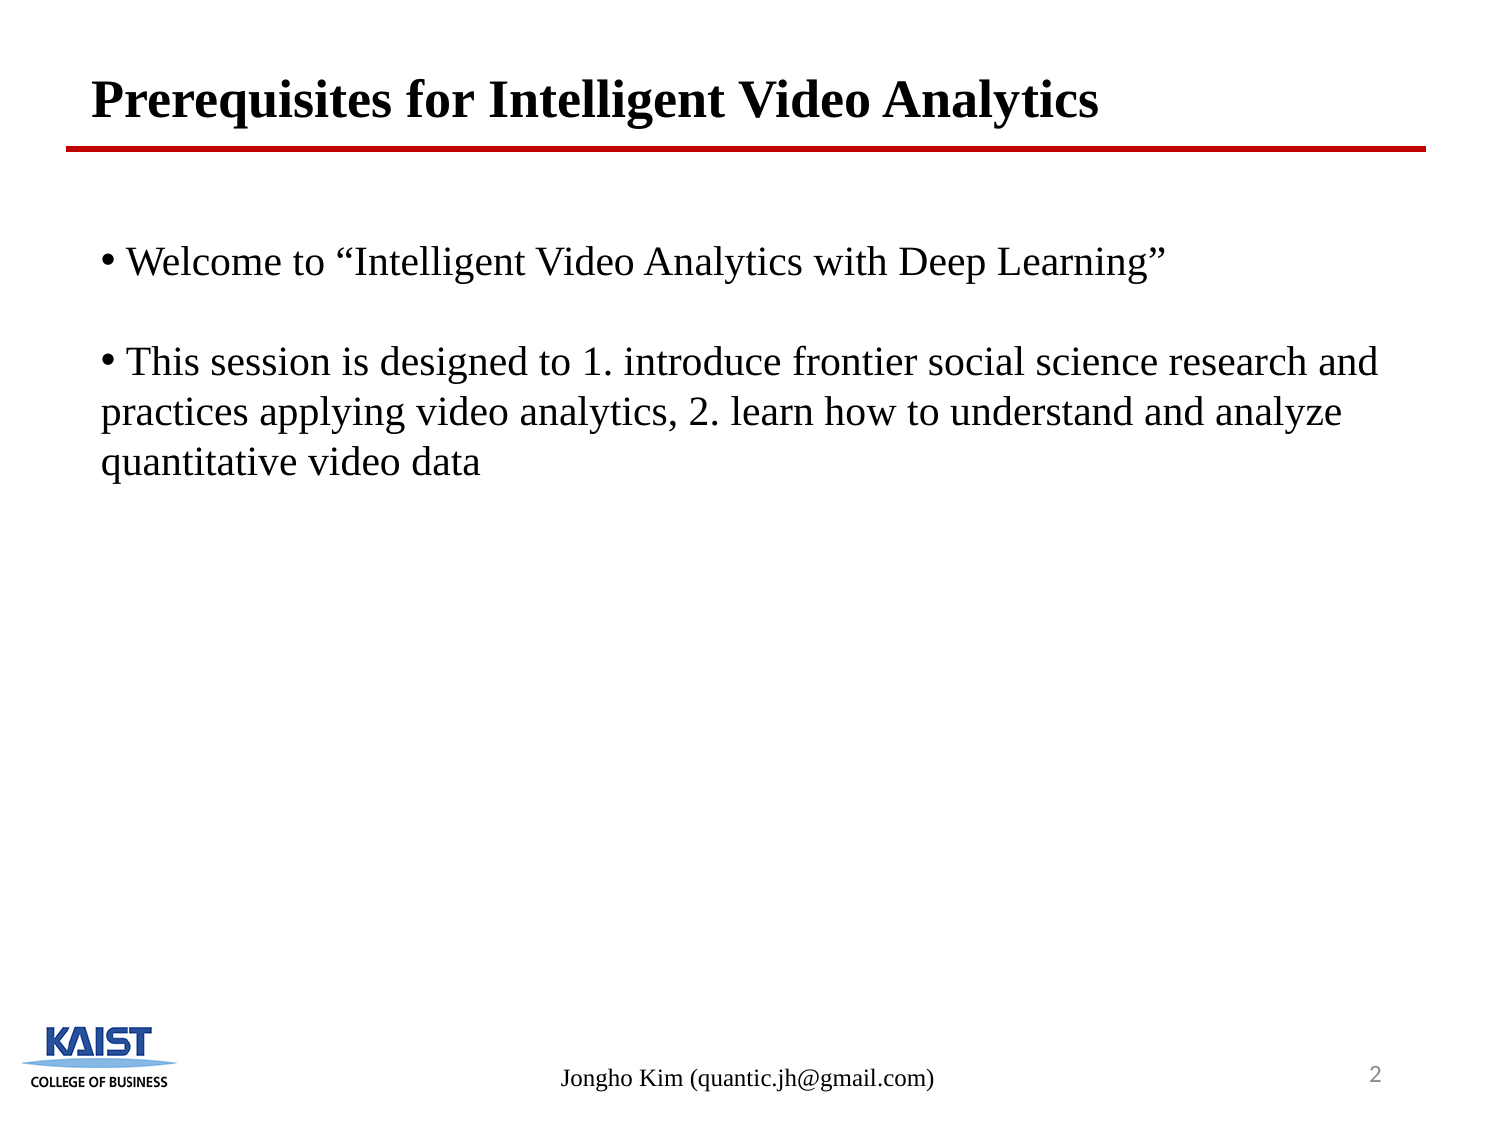

Prerequisites for Intelligent Video Analytics
 Welcome to “Intelligent Video Analytics with Deep Learning”

 This session is designed to 1. introduce frontier social science research and practices applying video analytics, 2. learn how to understand and analyze quantitative video data
2